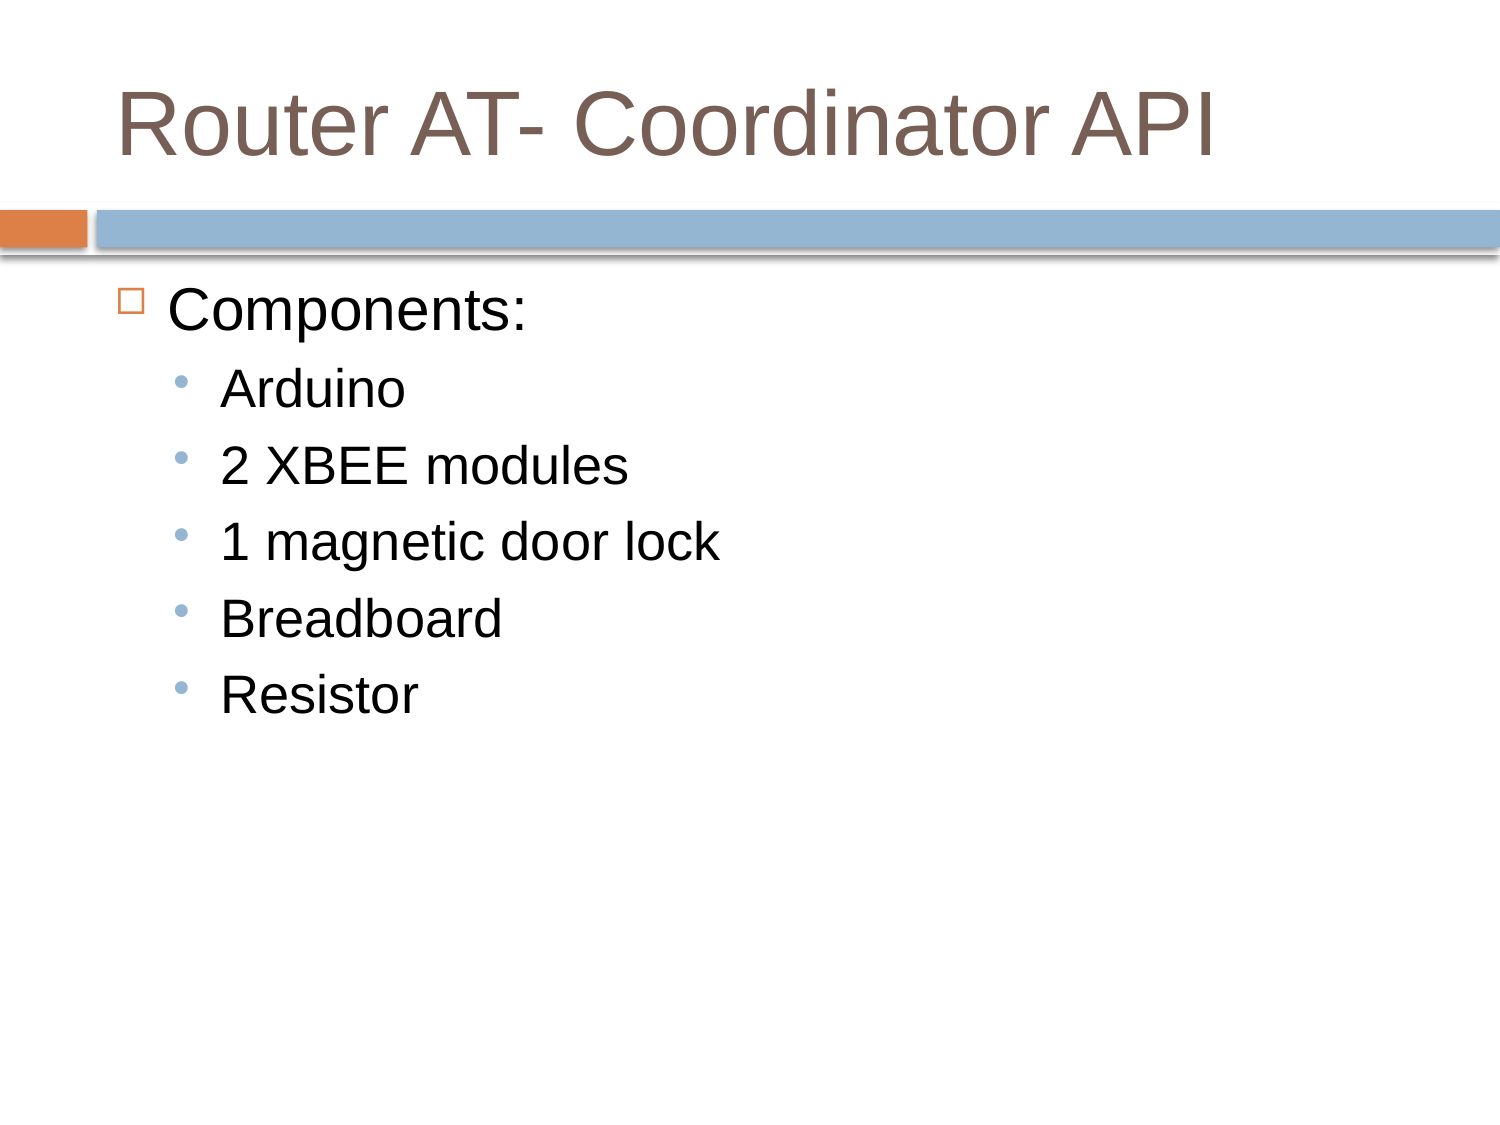

# Router AT- Coordinator API
Components:
Arduino
2 XBEE modules
1 magnetic door lock
Breadboard
Resistor